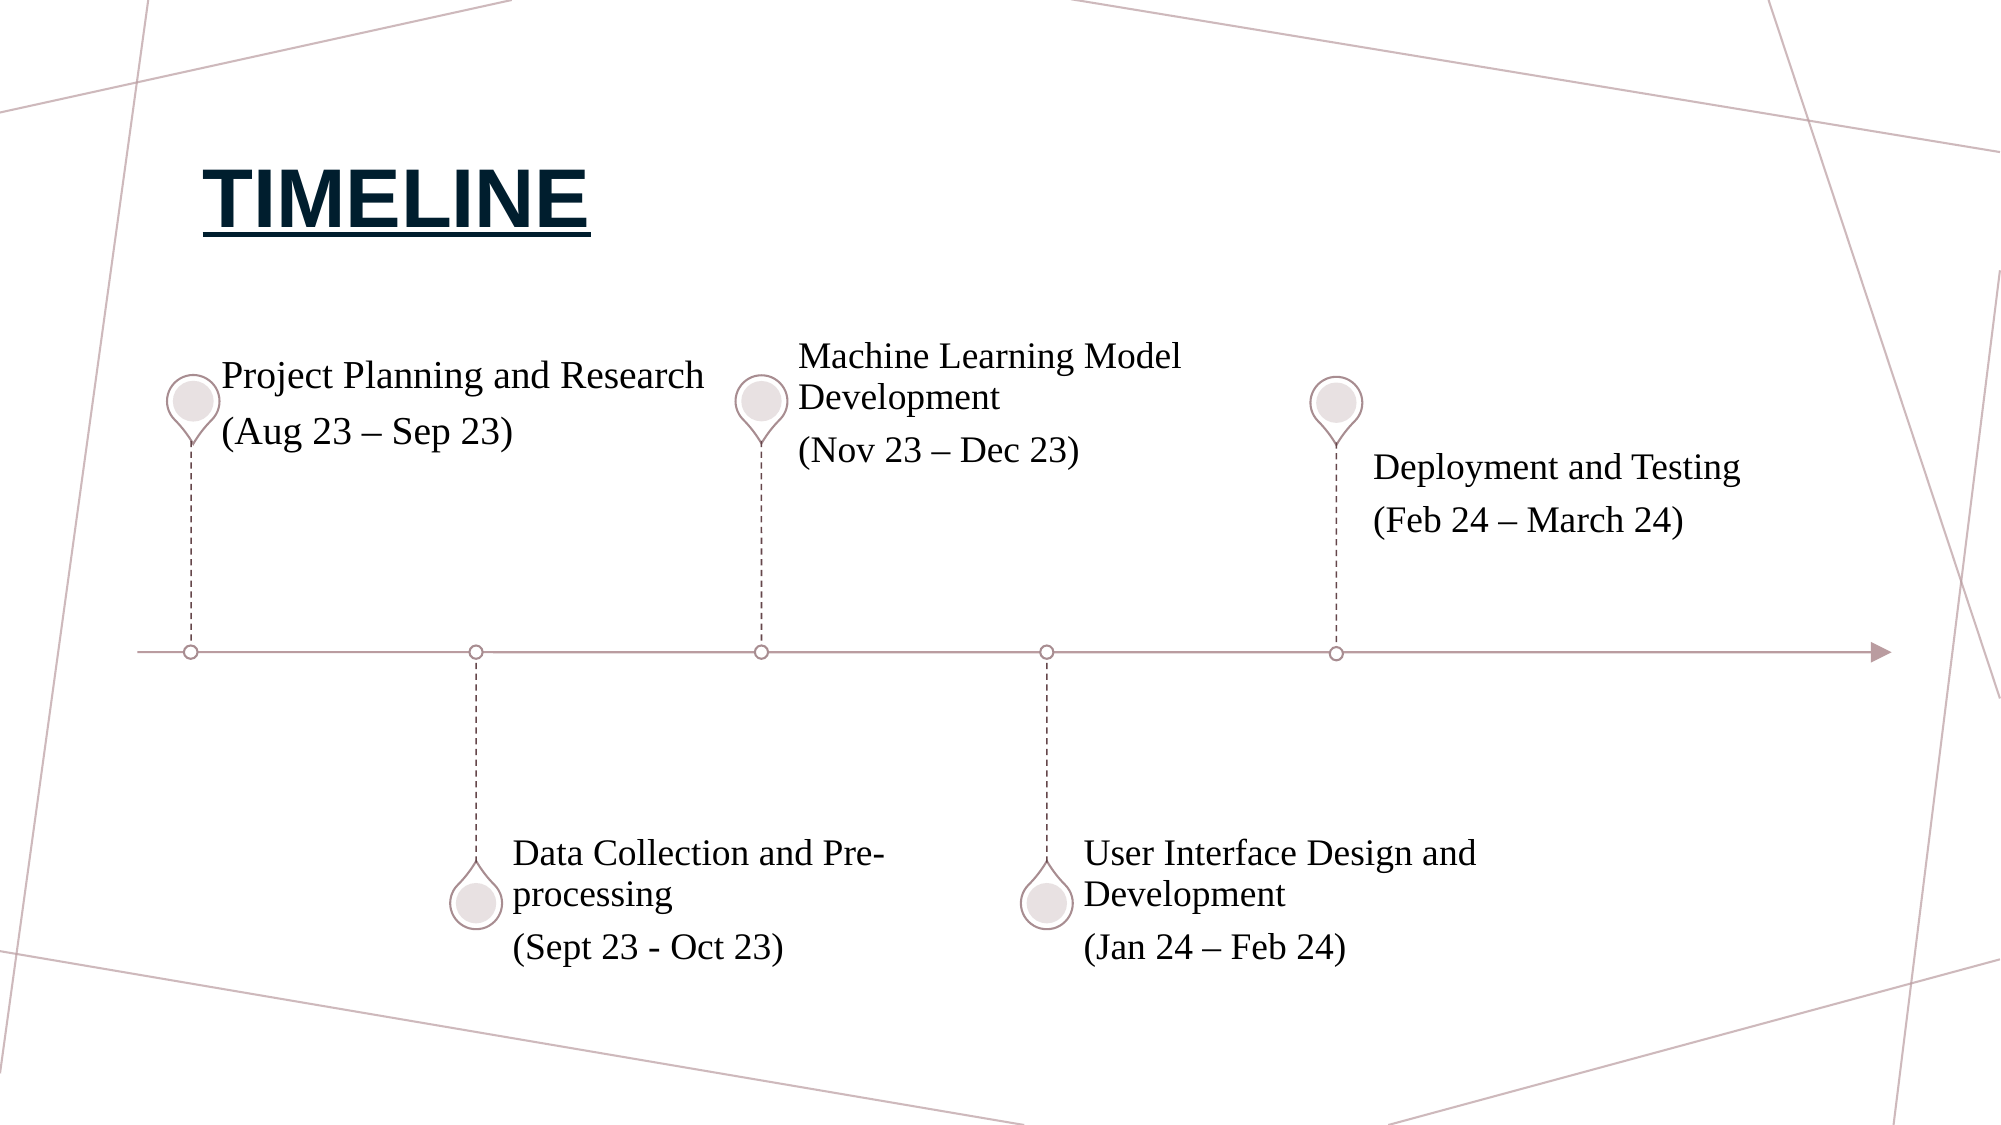

# TIMELINE

Project Planning and Research
(Aug 23 – Sep 23)

Data Collection and Pre-processing
(Sept 23 - Oct 23)

Machine Learning Model Development
(Nov 23 – Dec 23)

User Interface Design and Development
(Jan 24 – Feb 24)
Deployment and Testing
(Feb 24 – March 24)